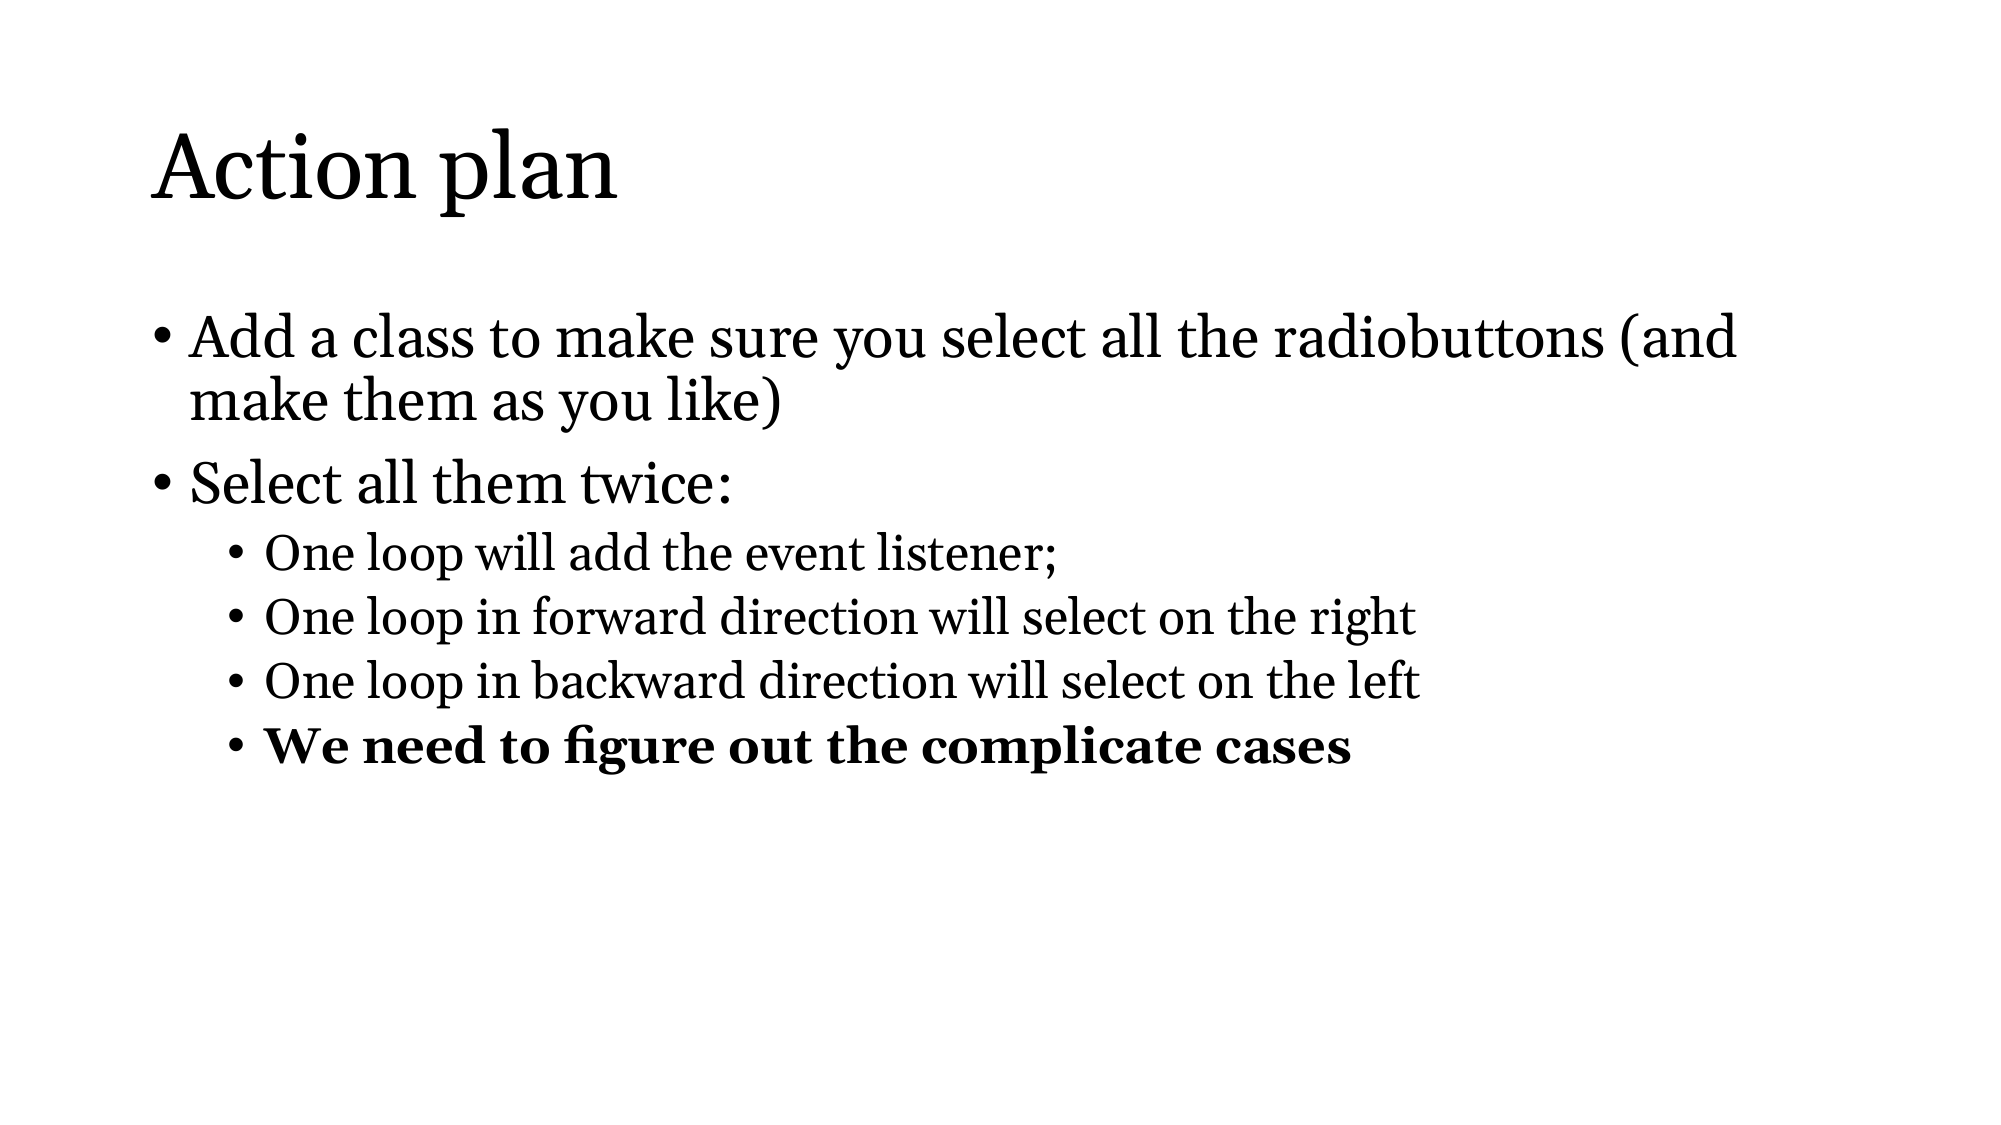

# Action plan
Add a class to make sure you select all the radiobuttons (and make them as you like)
Select all them twice:
One loop will add the event listener;
One loop in forward direction will select on the right
One loop in backward direction will select on the left
We need to figure out the complicate cases